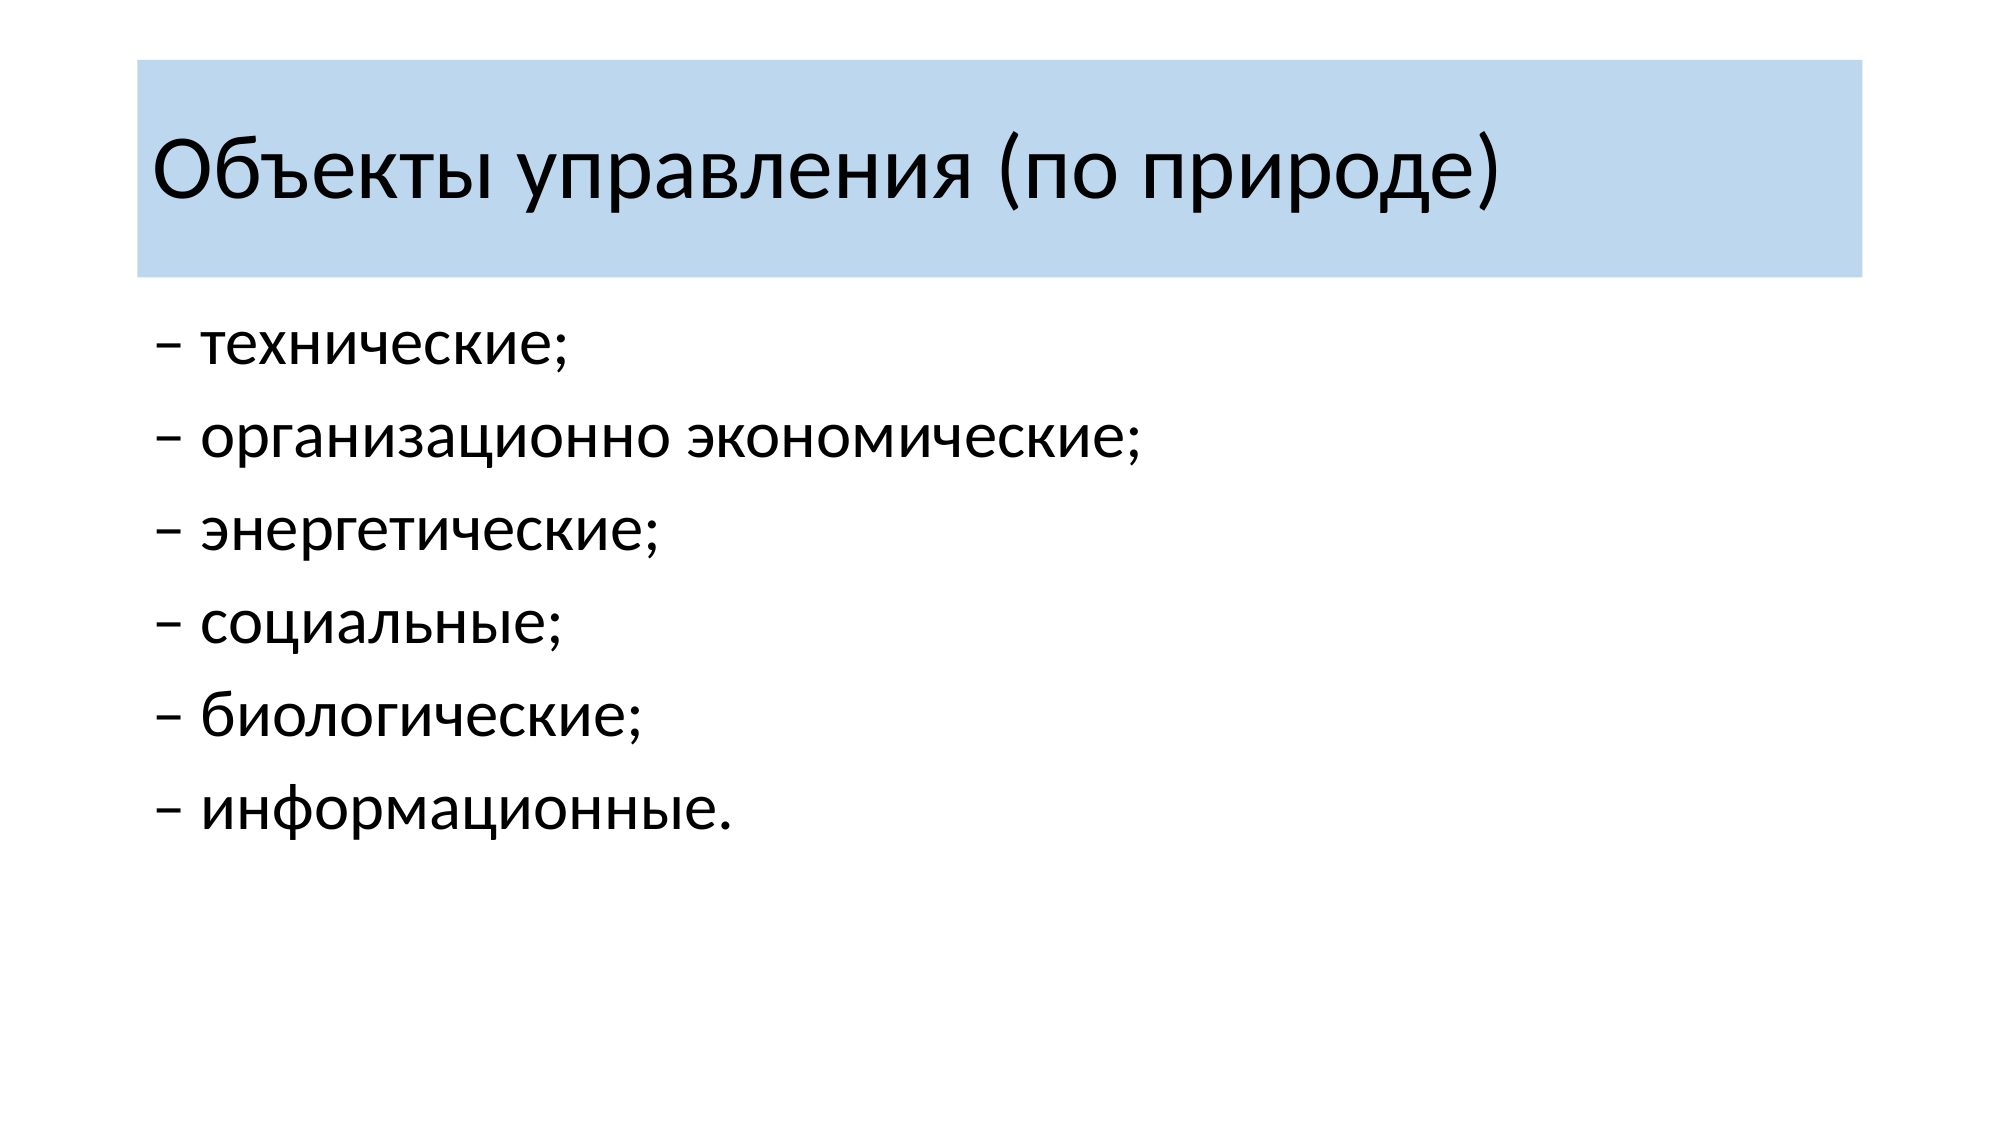

# Объекты управления (по природе)
– технические;
– организационно экономические;
– энергетические;
– социальные;
– биологические;
– информационные.